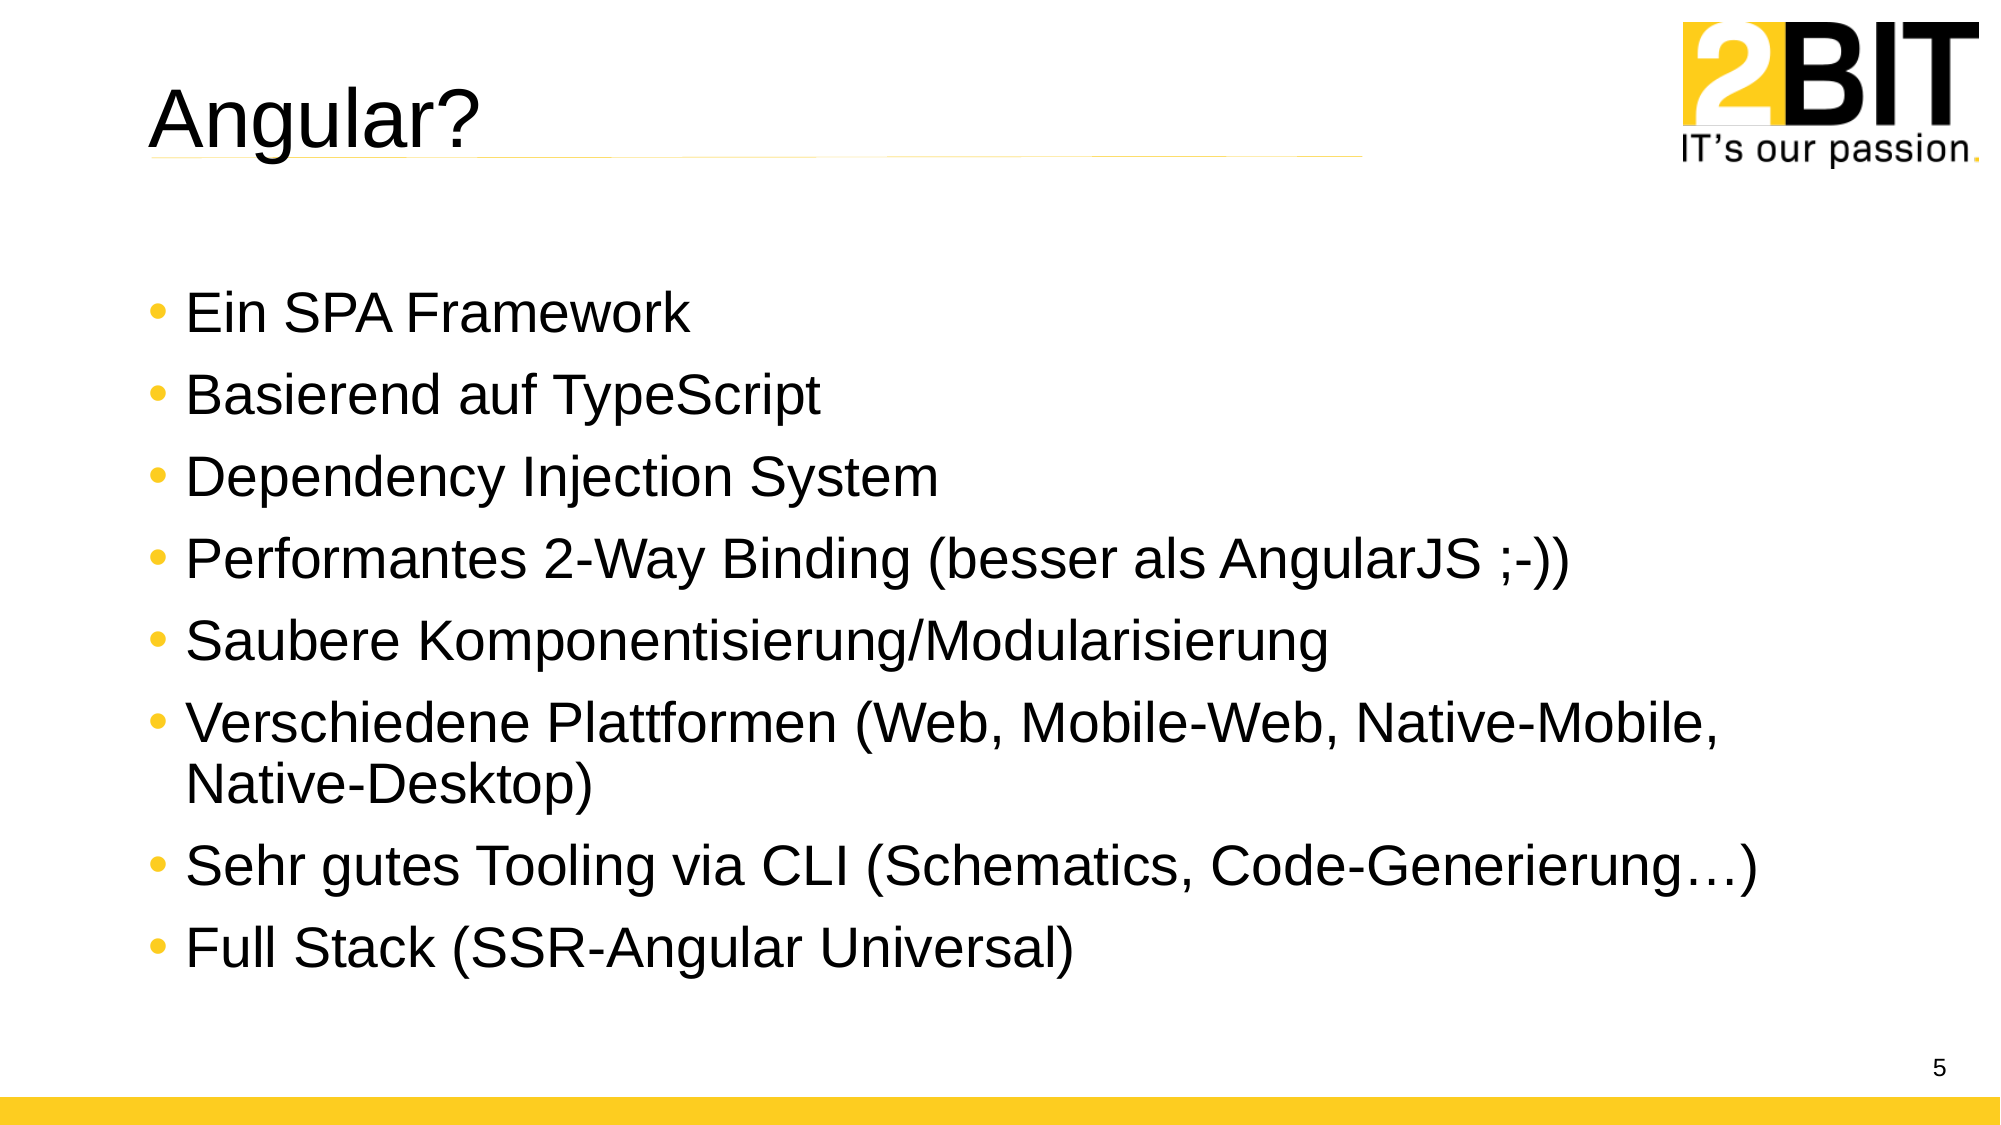

# Angular?
Ein SPA Framework
Basierend auf TypeScript
Dependency Injection System
Performantes 2-Way Binding (besser als AngularJS ;-))
Saubere Komponentisierung/Modularisierung
Verschiedene Plattformen (Web, Mobile-Web, Native-Mobile, Native-Desktop)
Sehr gutes Tooling via CLI (Schematics, Code-Generierung…)
Full Stack (SSR-Angular Universal)